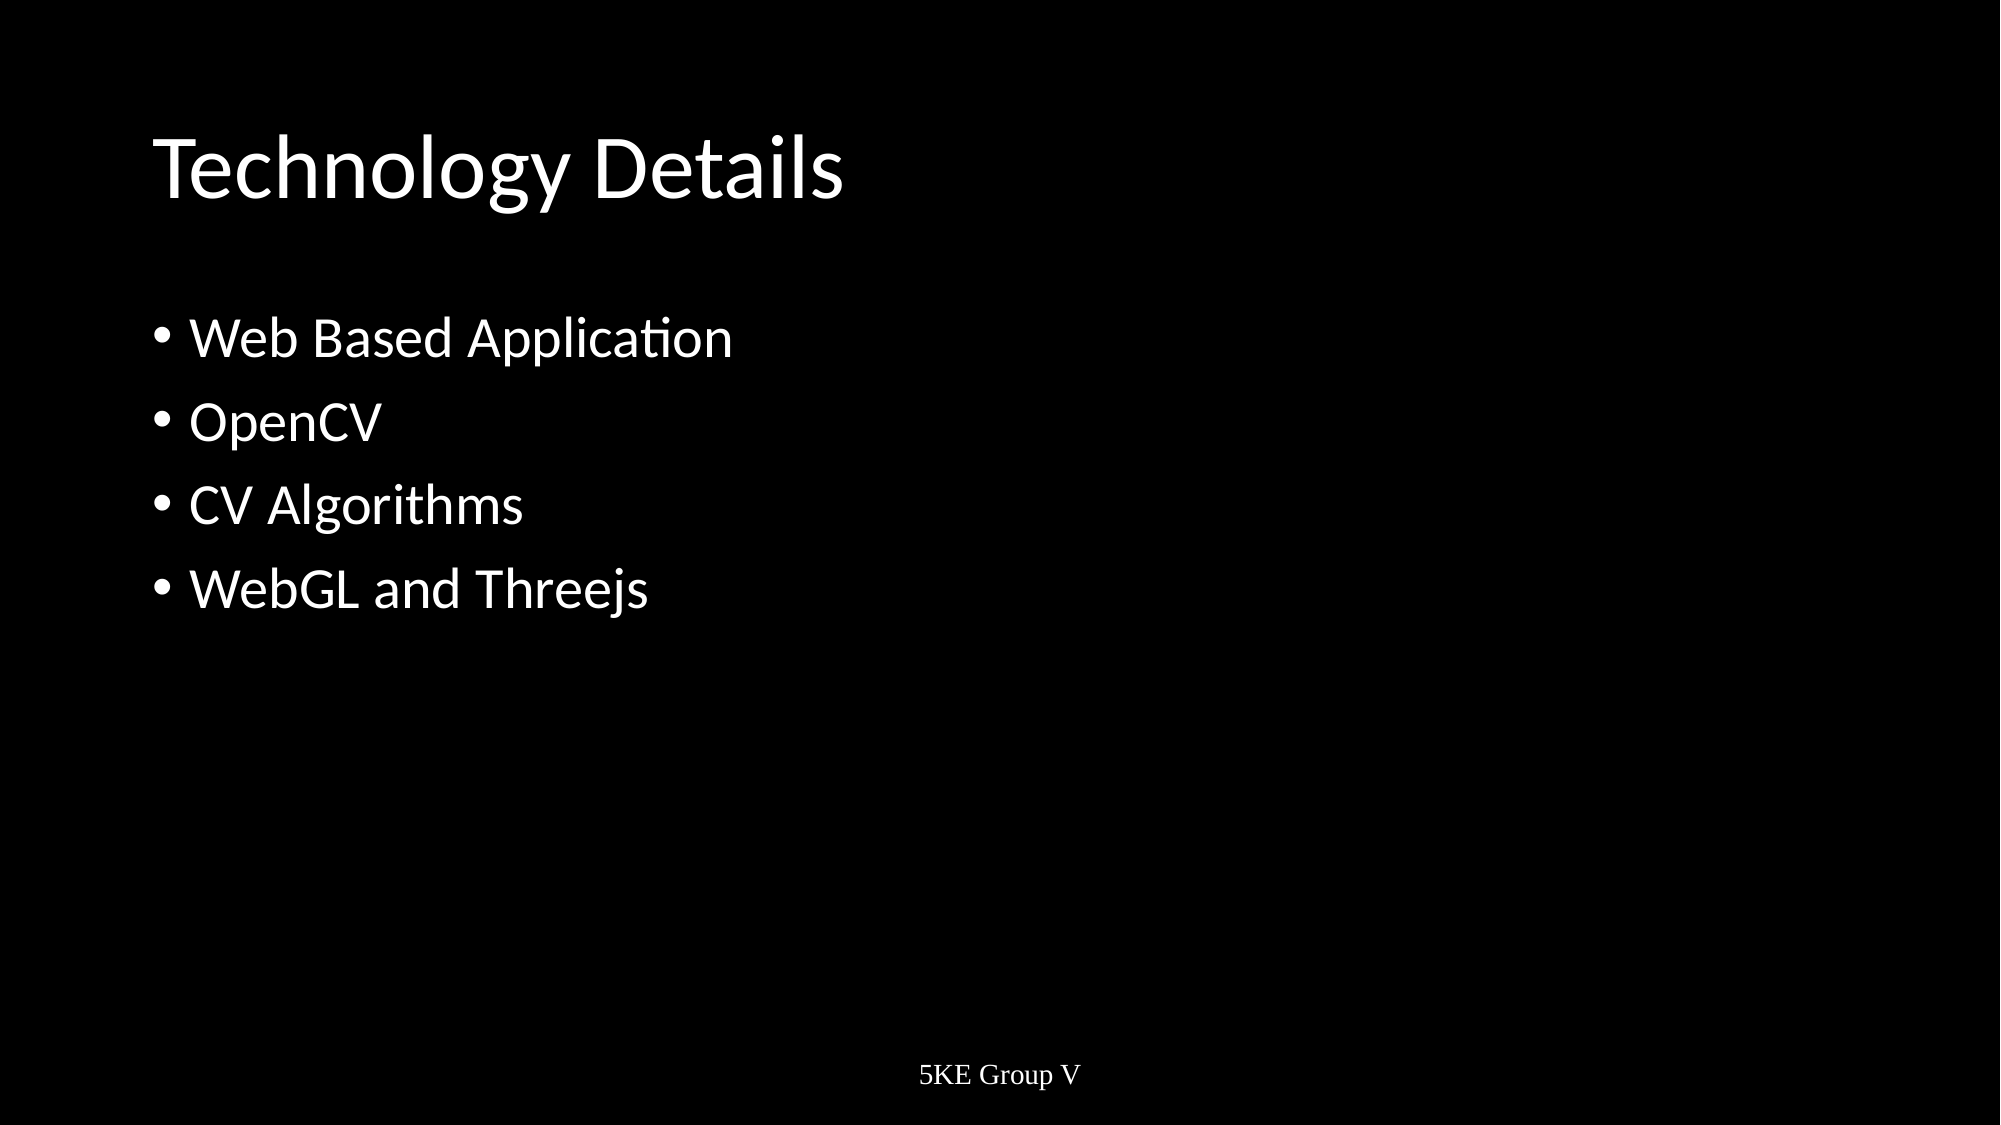

# Technology Details
Web Based Application
OpenCV
CV Algorithms
WebGL and Threejs
5KE Group V